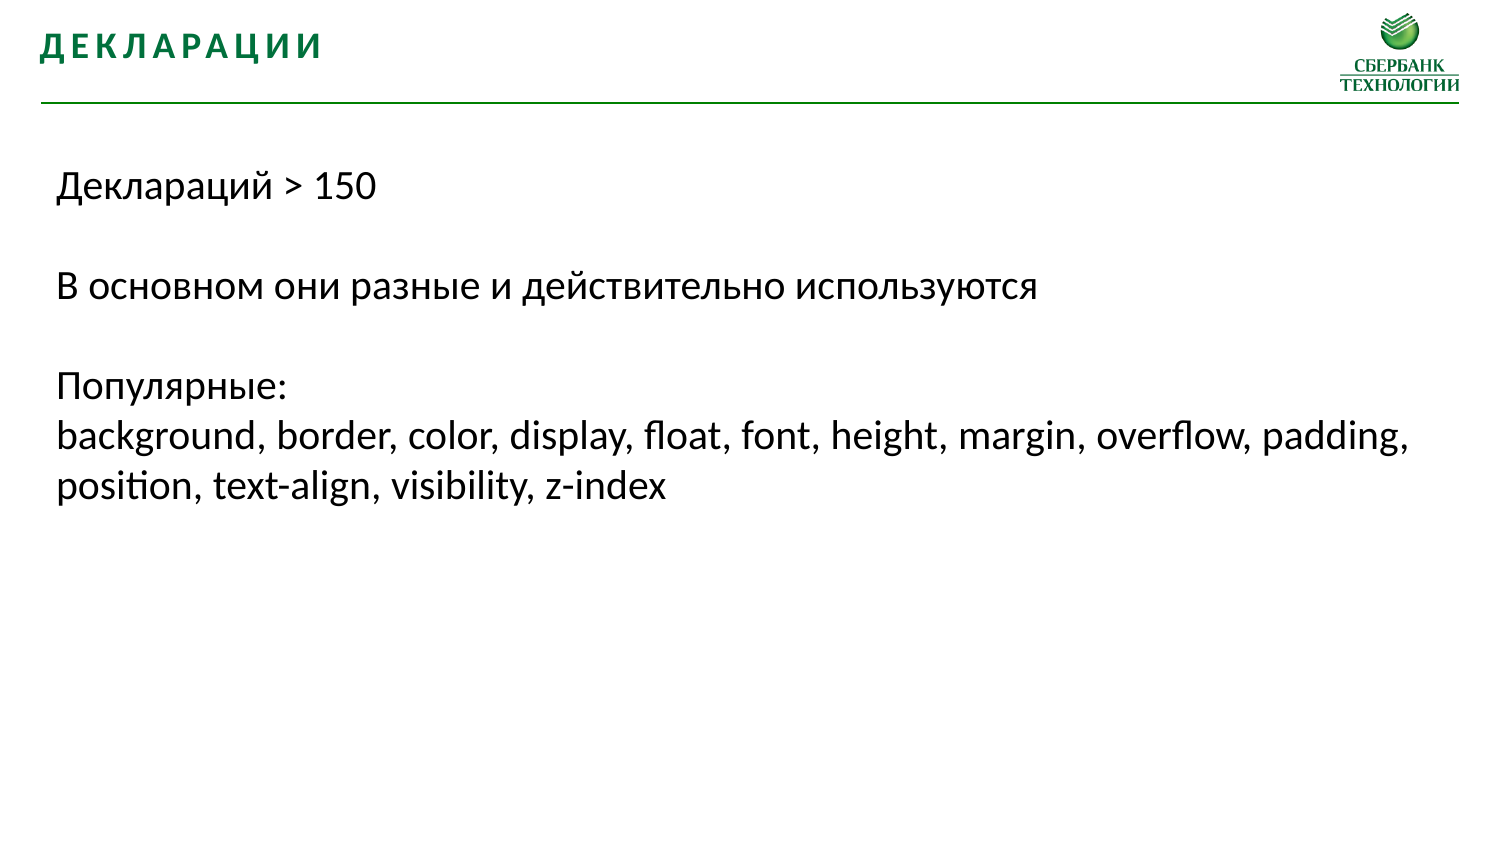

Декларации
Деклараций > 150

В основном они разные и действительно используются

Популярные:
background, border, color, display, float, font, height, margin, overflow, padding, position, text-align, visibility, z-index